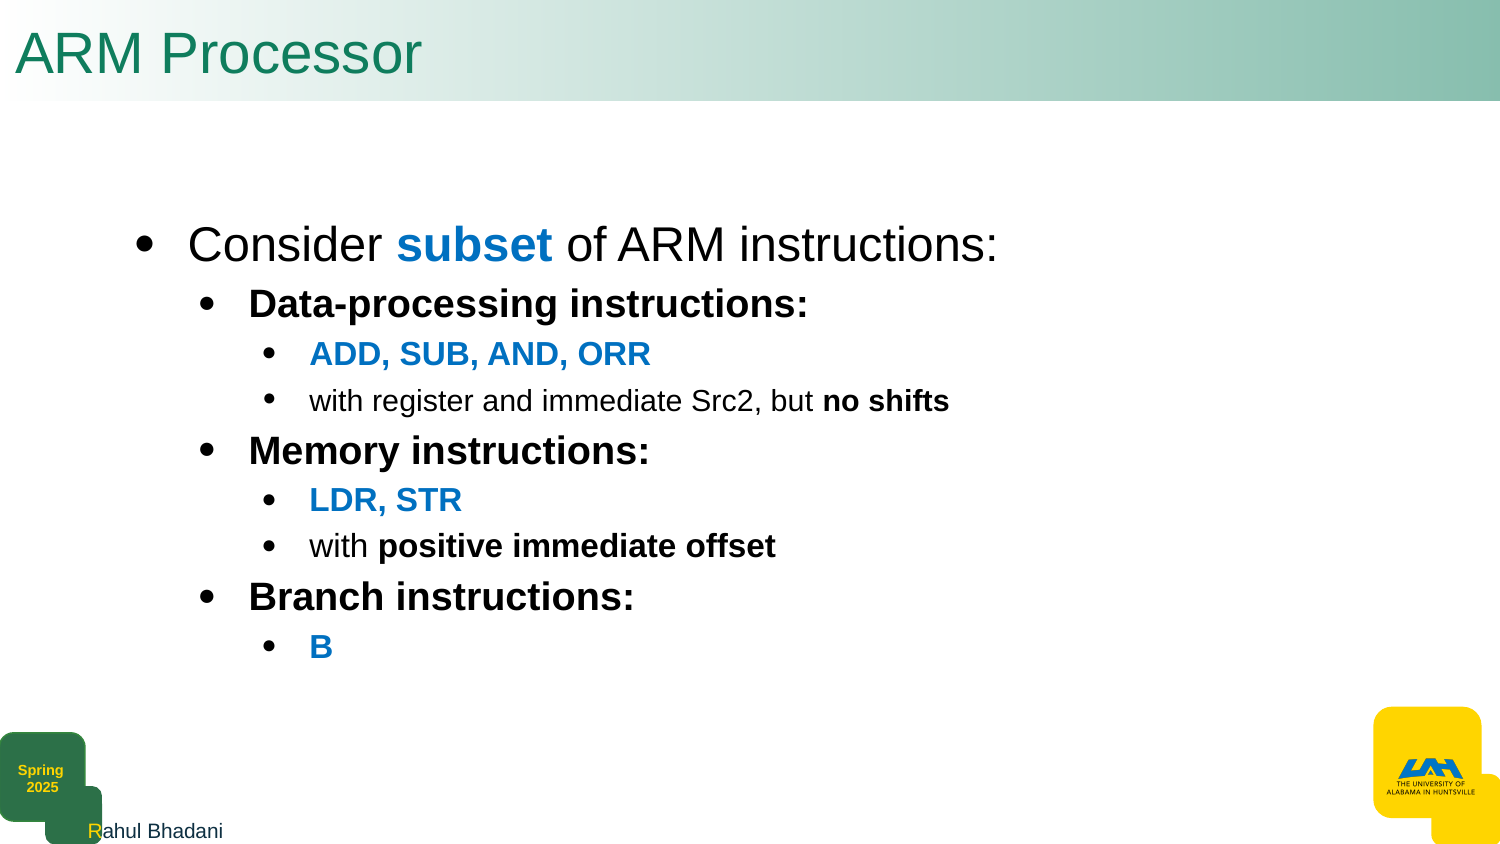

# ARM Processor​
Consider subset of ARM instructions:​
Data-processing instructions: ​
ADD, SUB, AND, ORR​
with register and immediate Src2, but no shifts ​
Memory instructions: ​
LDR, STR​
with positive immediate offset​
Branch instructions: ​
B​
​